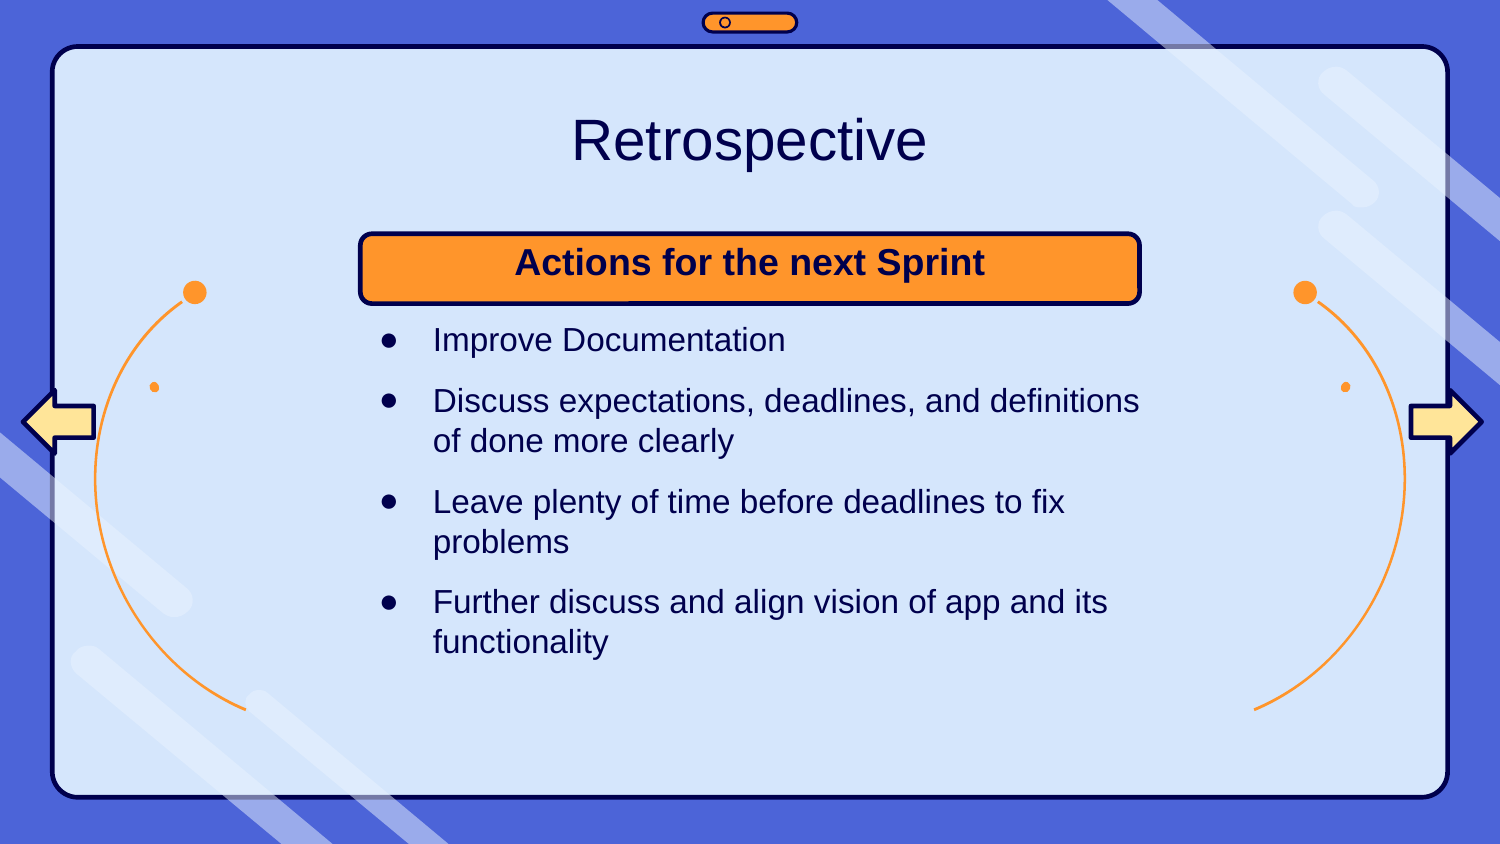

Retrospective
# Actions for the next Sprint

Improve Documentation
Discuss expectations, deadlines, and definitions of done more clearly
Leave plenty of time before deadlines to fix problems
Further discuss and align vision of app and its functionality